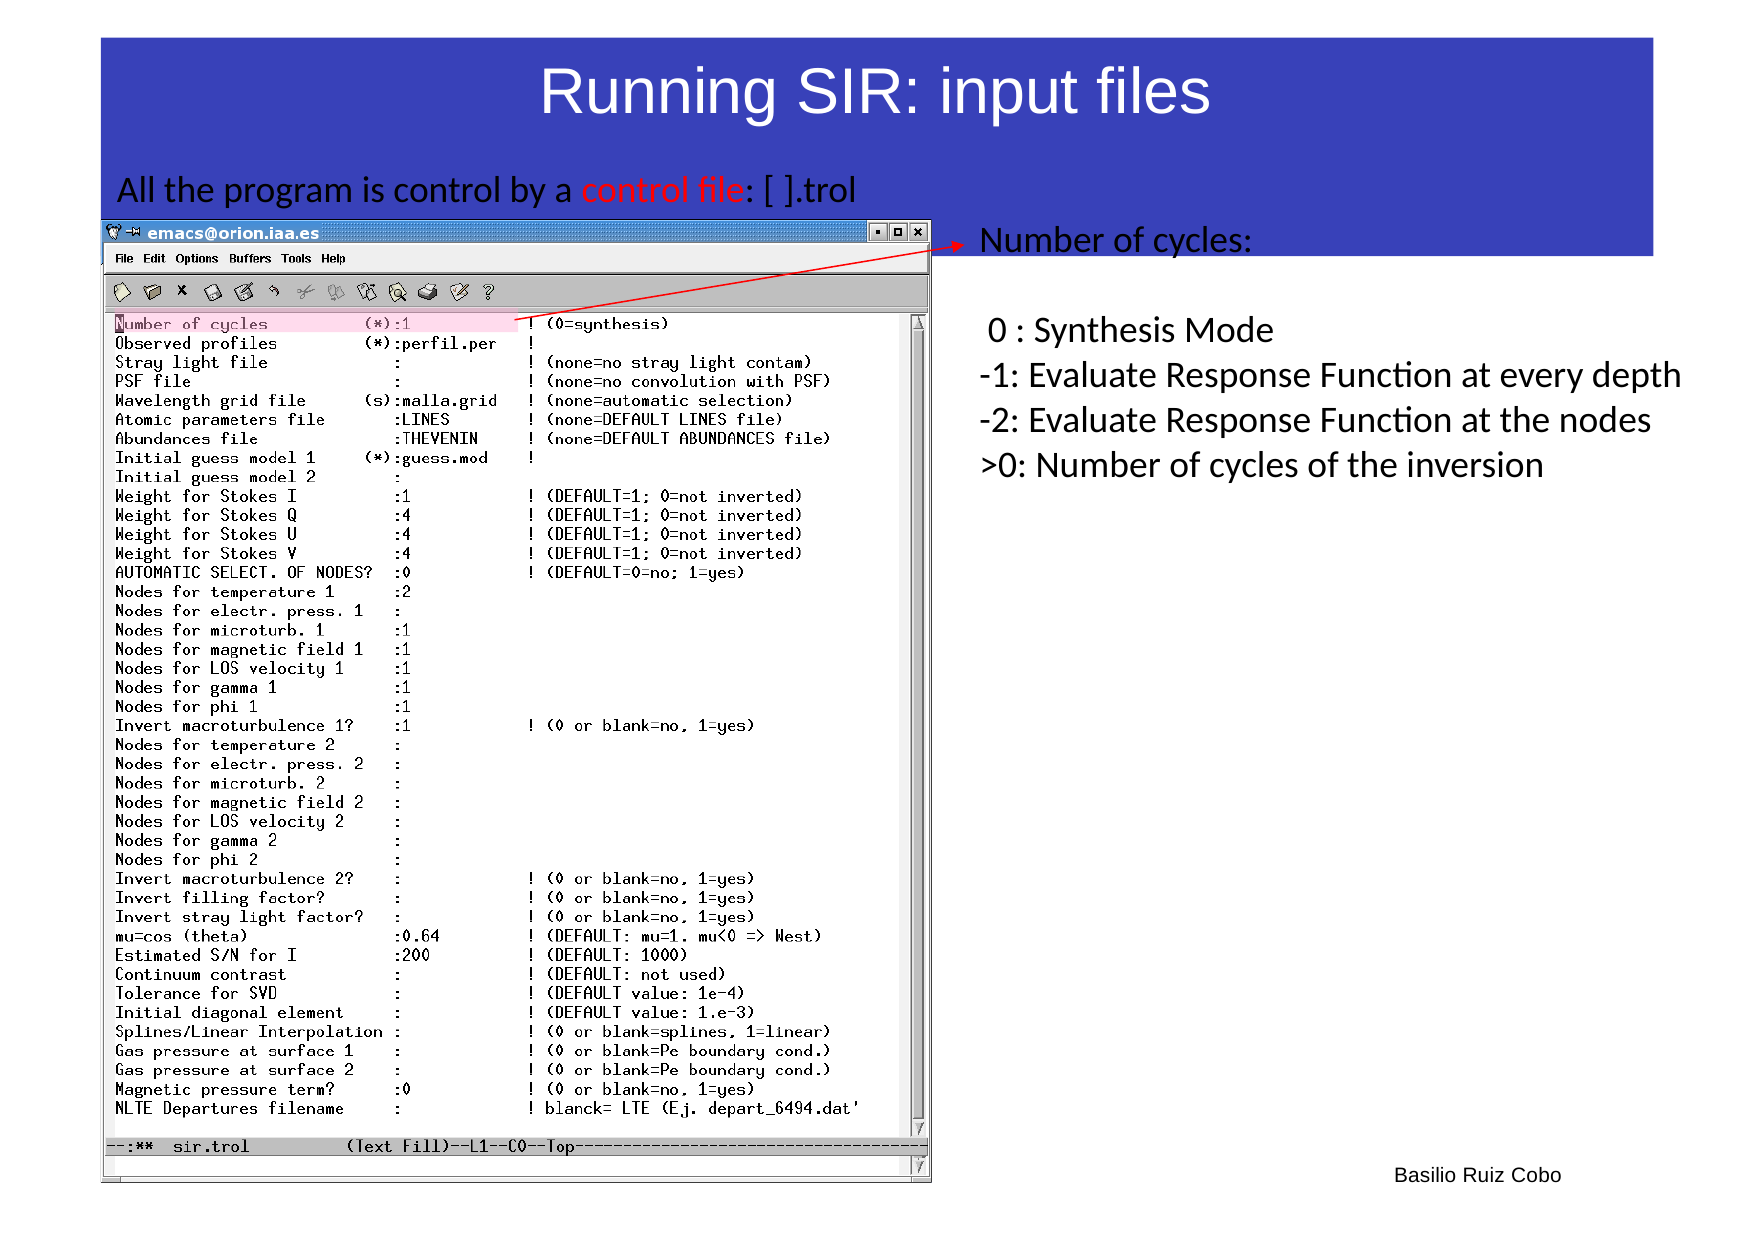

# Running SIR: input files
All the program is control by a control file: [ ].trol

Number of cycles:

 0 : Synthesis Mode
-1: Evaluate Response Function at every depth
-2: Evaluate Response Function at the nodes
>0: Number of cycles of the inversion

Basilio Ruiz Cobo